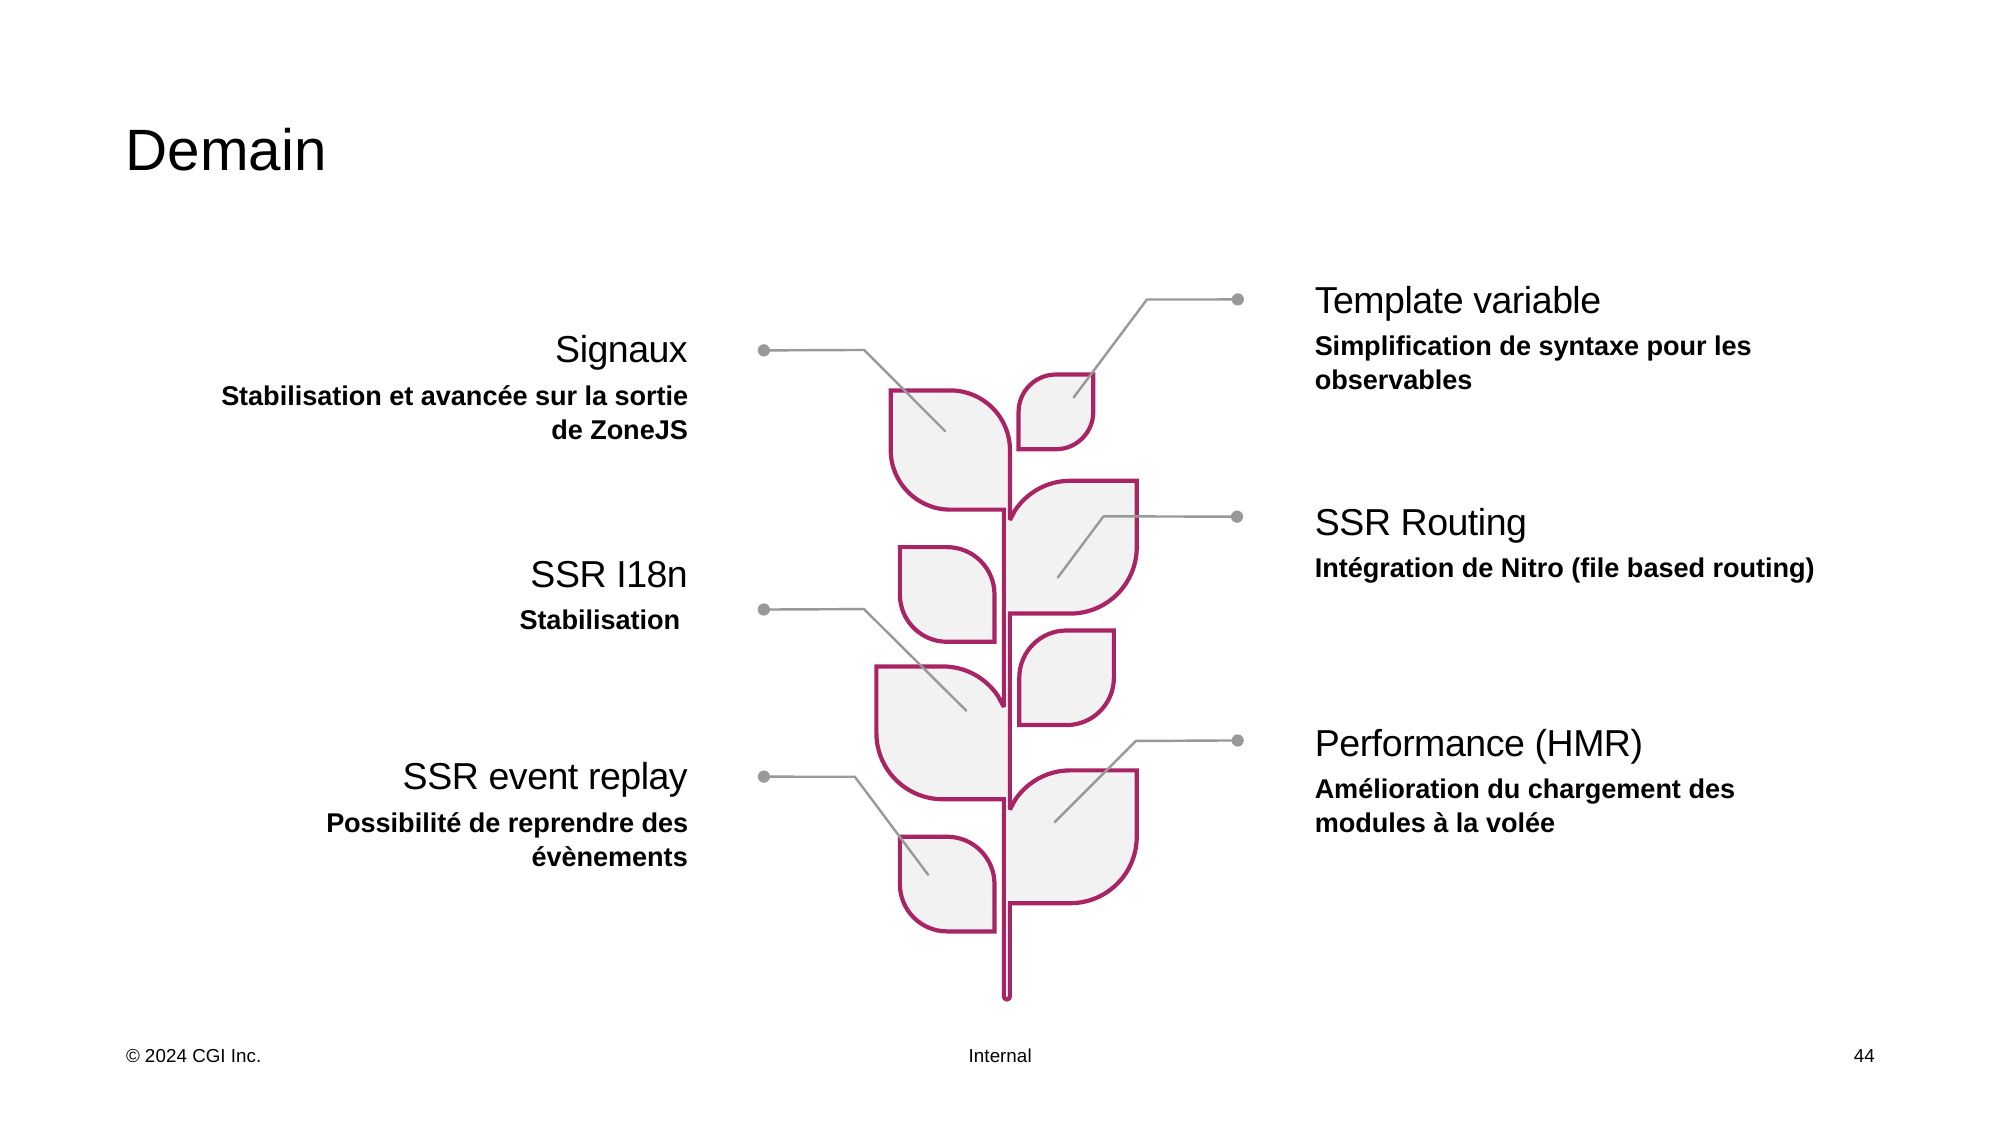

NEW
# Demain

Template variable
Simplification de syntaxe pour les observables
Signaux
Stabilisation et avancée sur la sortie de ZoneJS

SSR Routing
Intégration de Nitro (file based routing)
SSR I18n
Stabilisation
Performance (HMR)
Amélioration du chargement des modules à la volée
SSR event replay
Possibilité de reprendre des évènements